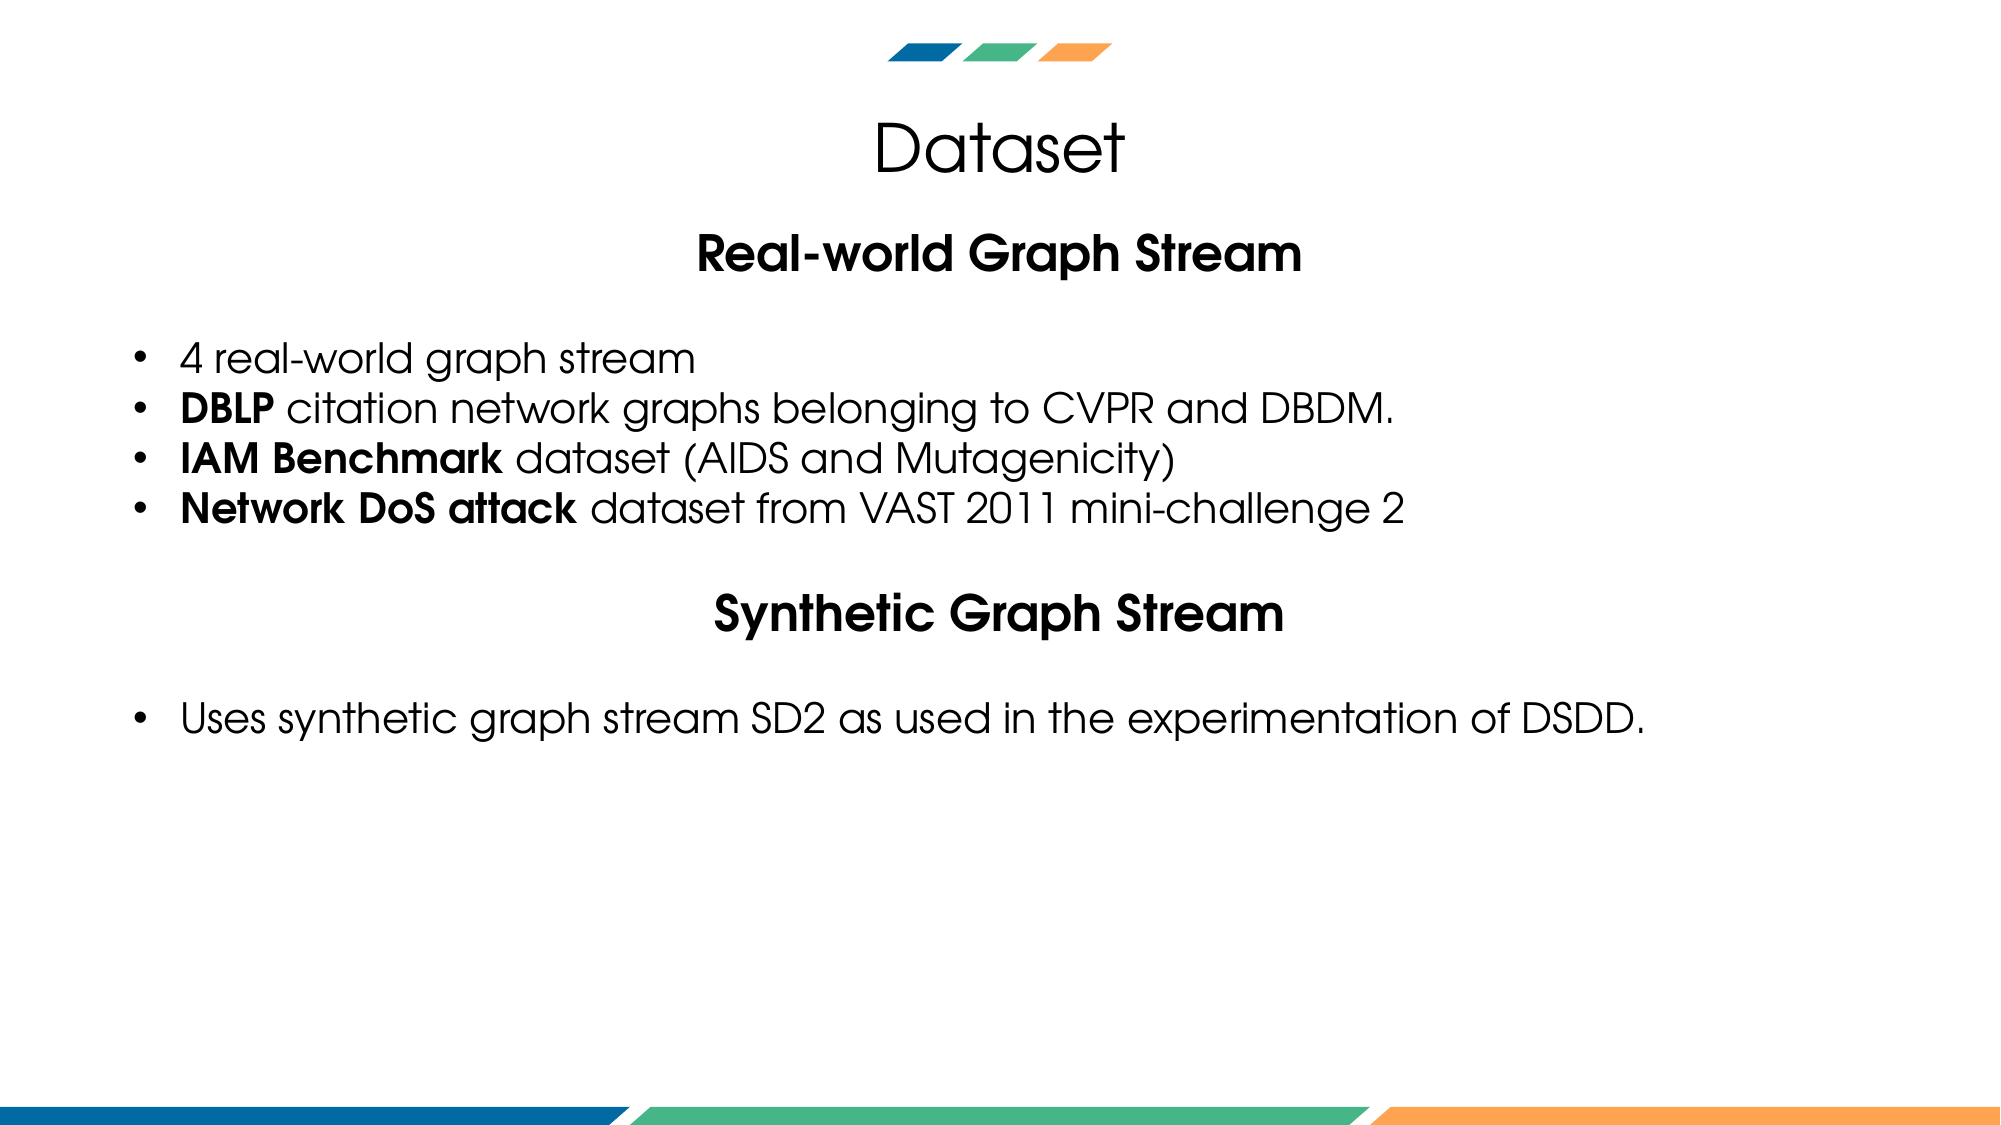

Dataset

Real-world Graph Stream

4 real-world graph stream
DBLP citation network graphs belonging to CVPR and DBDM.
IAM Benchmark dataset (AIDS and Mutagenicity)
Network DoS attack dataset from VAST 2011 mini-challenge 2

Synthetic Graph Stream

Uses synthetic graph stream SD2 as used in the experimentation of DSDD.